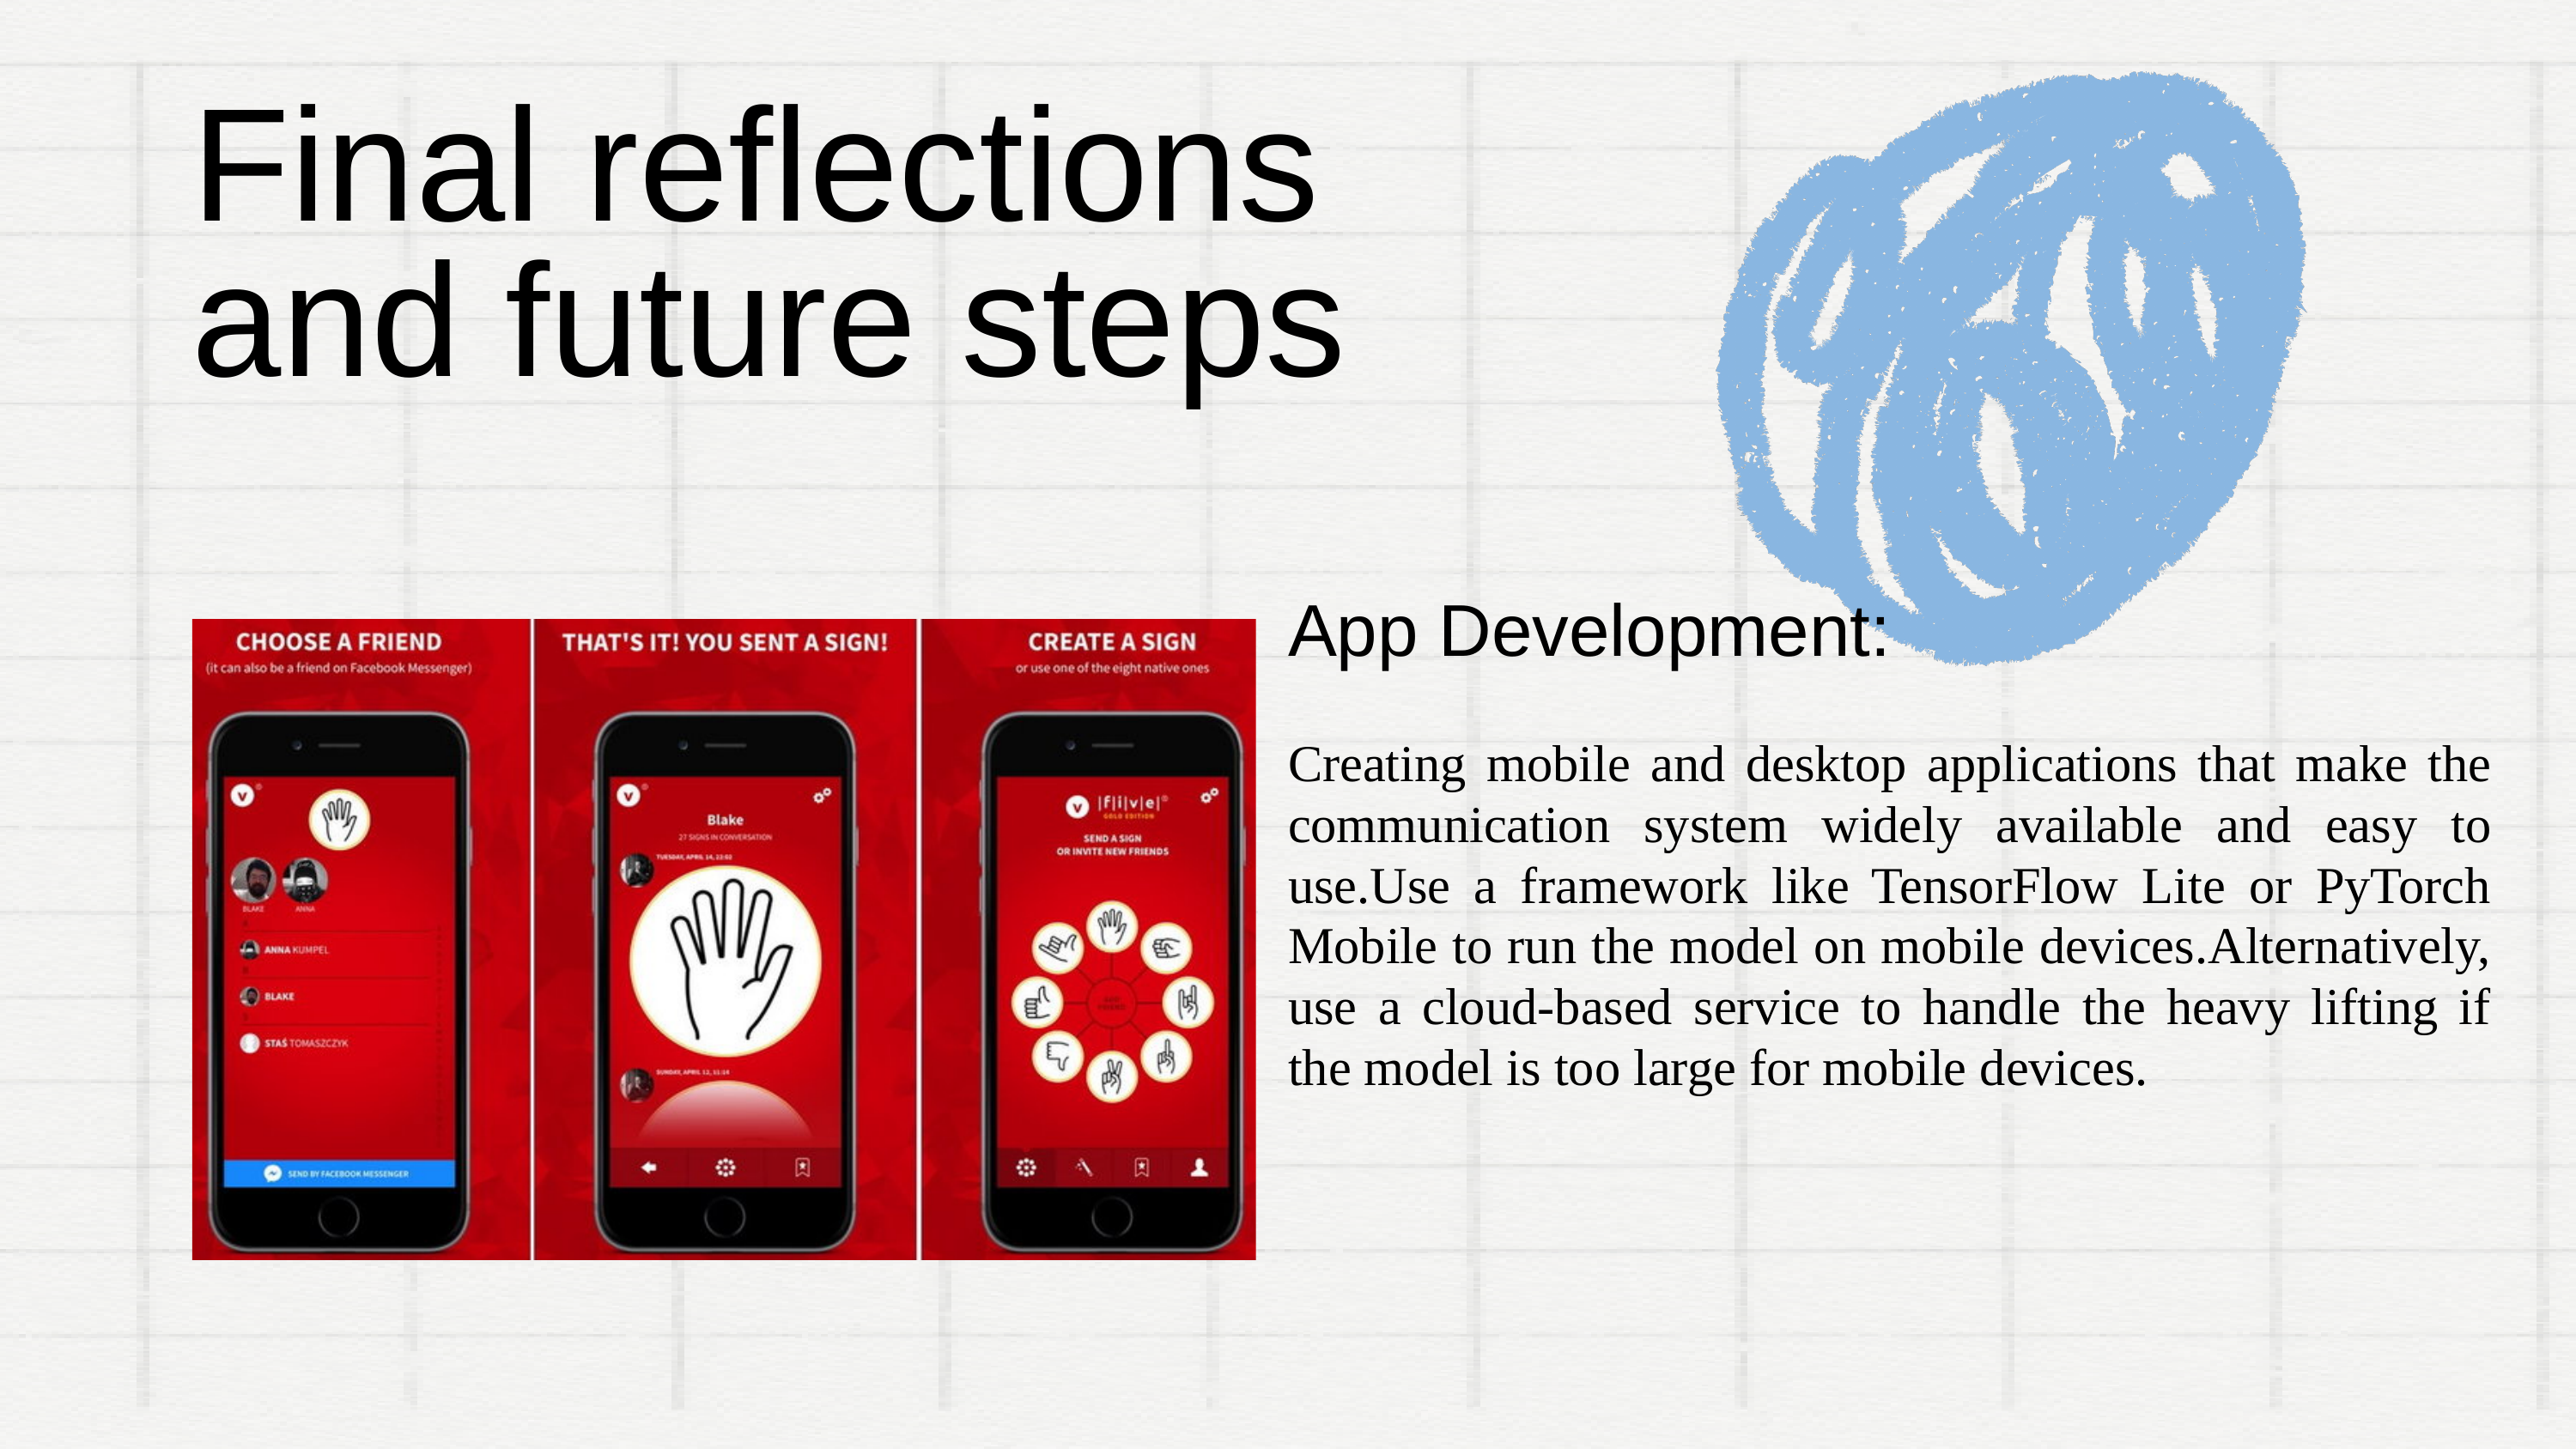

Final reflections and future steps
App Development:

Creating mobile and desktop applications that make the communication system widely available and easy to use.Use a framework like TensorFlow Lite or PyTorch Mobile to run the model on mobile devices.Alternatively, use a cloud-based service to handle the heavy lifting if the model is too large for mobile devices.